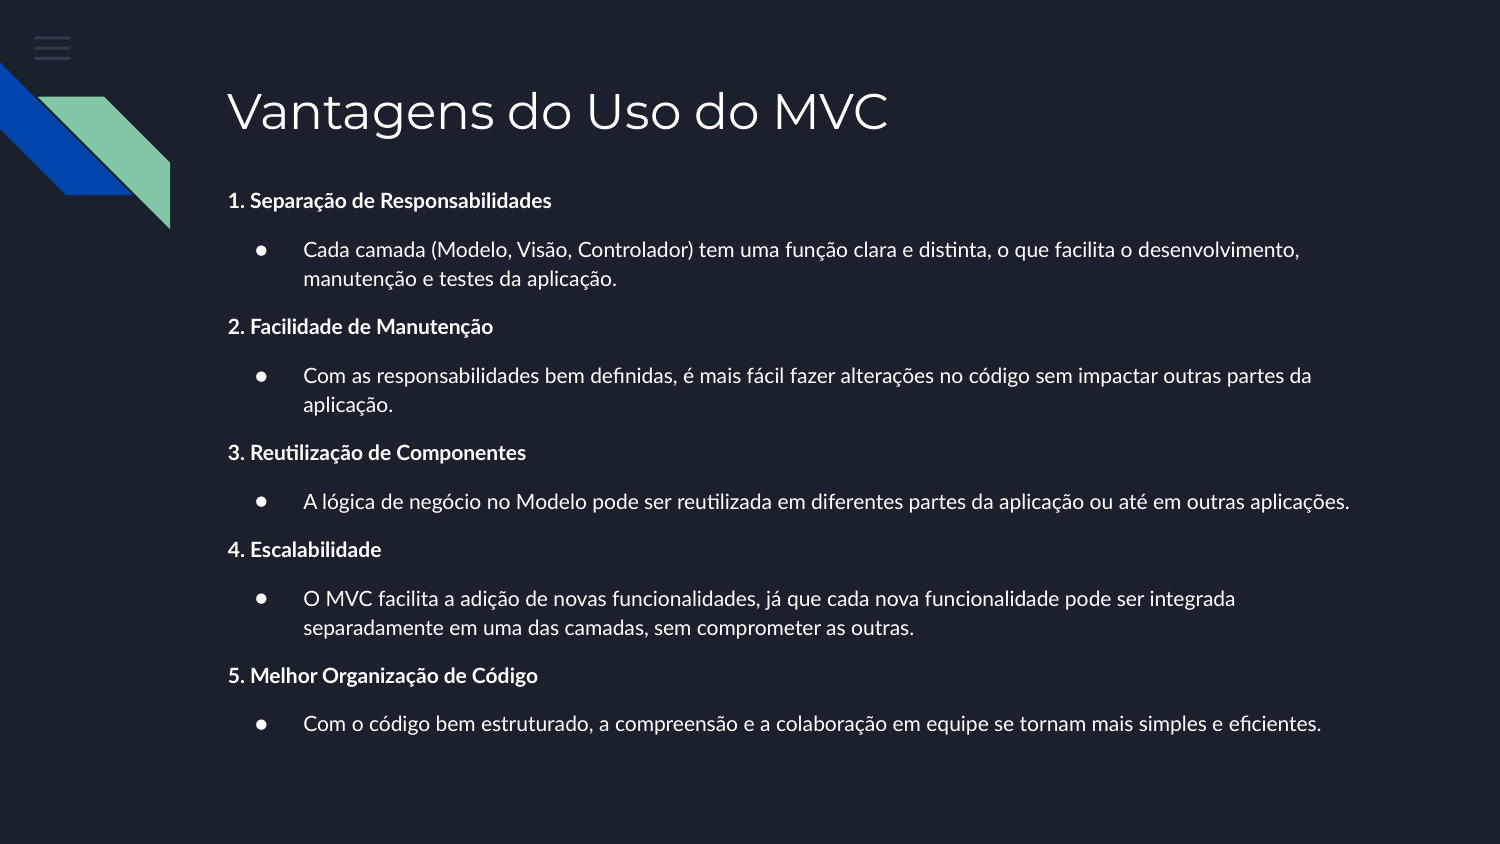

# Vantagens do Uso do MVC
1. Separação de Responsabilidades
Cada camada (Modelo, Visão, Controlador) tem uma função clara e distinta, o que facilita o desenvolvimento, manutenção e testes da aplicação.
2. Facilidade de Manutenção
Com as responsabilidades bem definidas, é mais fácil fazer alterações no código sem impactar outras partes da aplicação.
3. Reutilização de Componentes
A lógica de negócio no Modelo pode ser reutilizada em diferentes partes da aplicação ou até em outras aplicações.
4. Escalabilidade
O MVC facilita a adição de novas funcionalidades, já que cada nova funcionalidade pode ser integrada separadamente em uma das camadas, sem comprometer as outras.
5. Melhor Organização de Código
Com o código bem estruturado, a compreensão e a colaboração em equipe se tornam mais simples e eficientes.